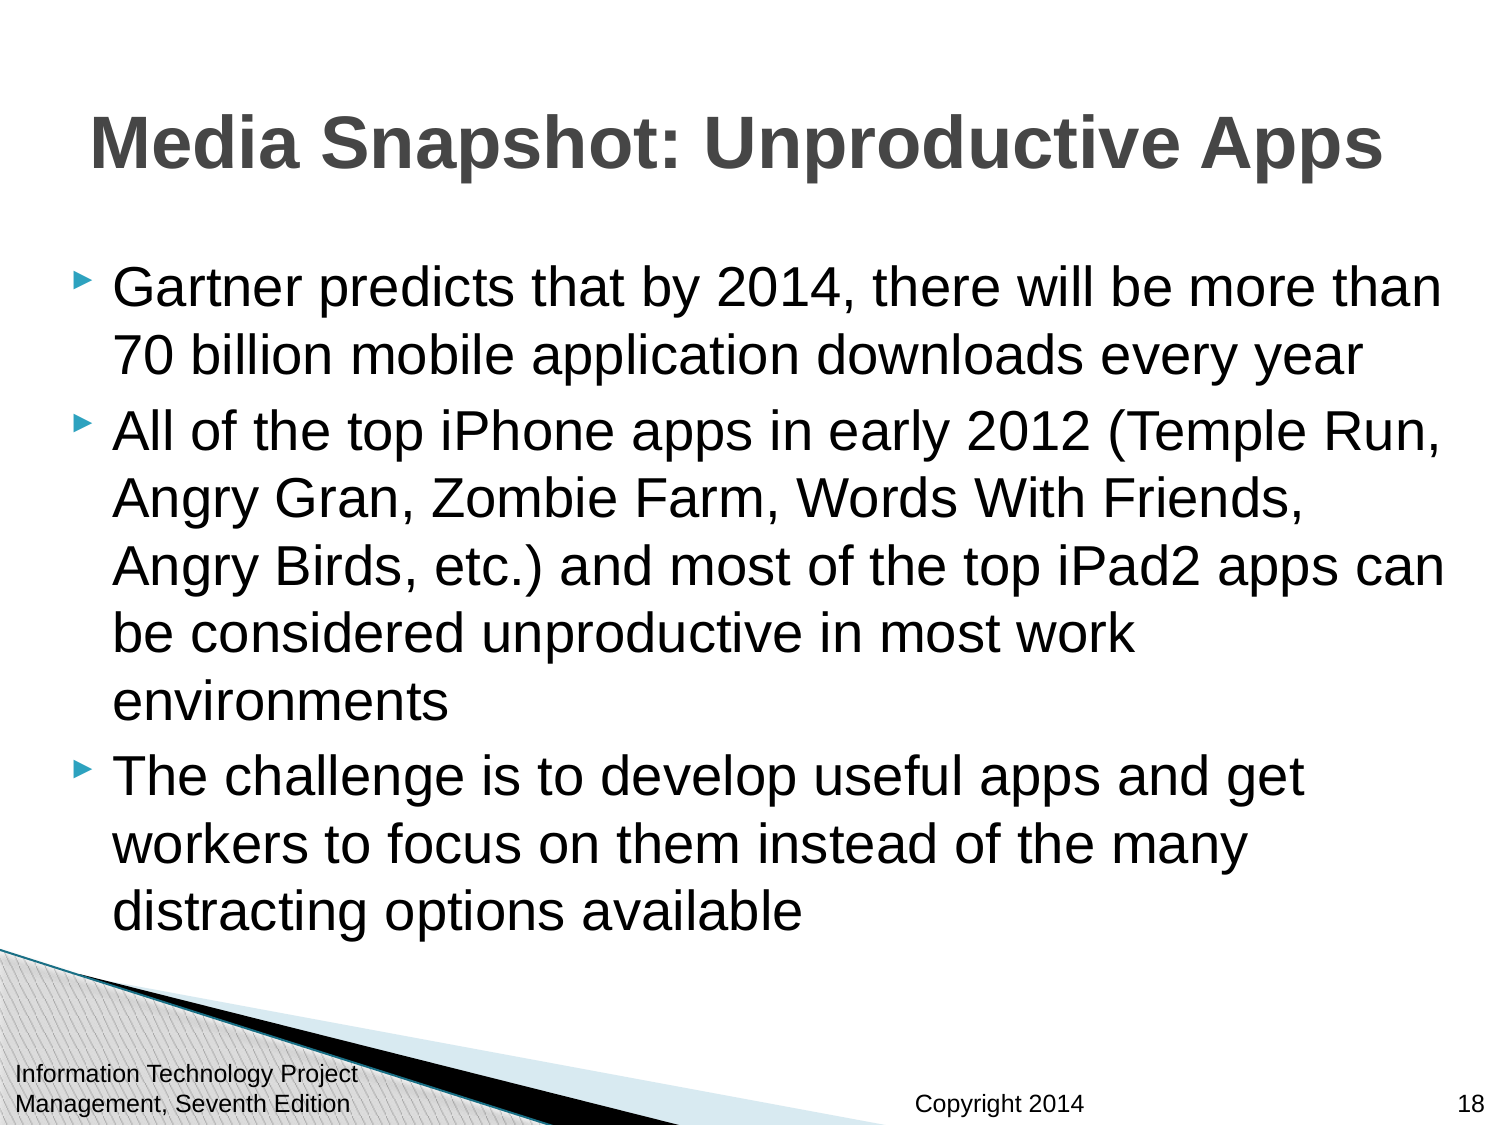

# Media Snapshot: Unproductive Apps
Gartner predicts that by 2014, there will be more than 70 billion mobile application downloads every year
All of the top iPhone apps in early 2012 (Temple Run, Angry Gran, Zombie Farm, Words With Friends, Angry Birds, etc.) and most of the top iPad2 apps can be considered unproductive in most work environments
The challenge is to develop useful apps and get workers to focus on them instead of the many distracting options available
Information Technology Project Management, Seventh Edition
18